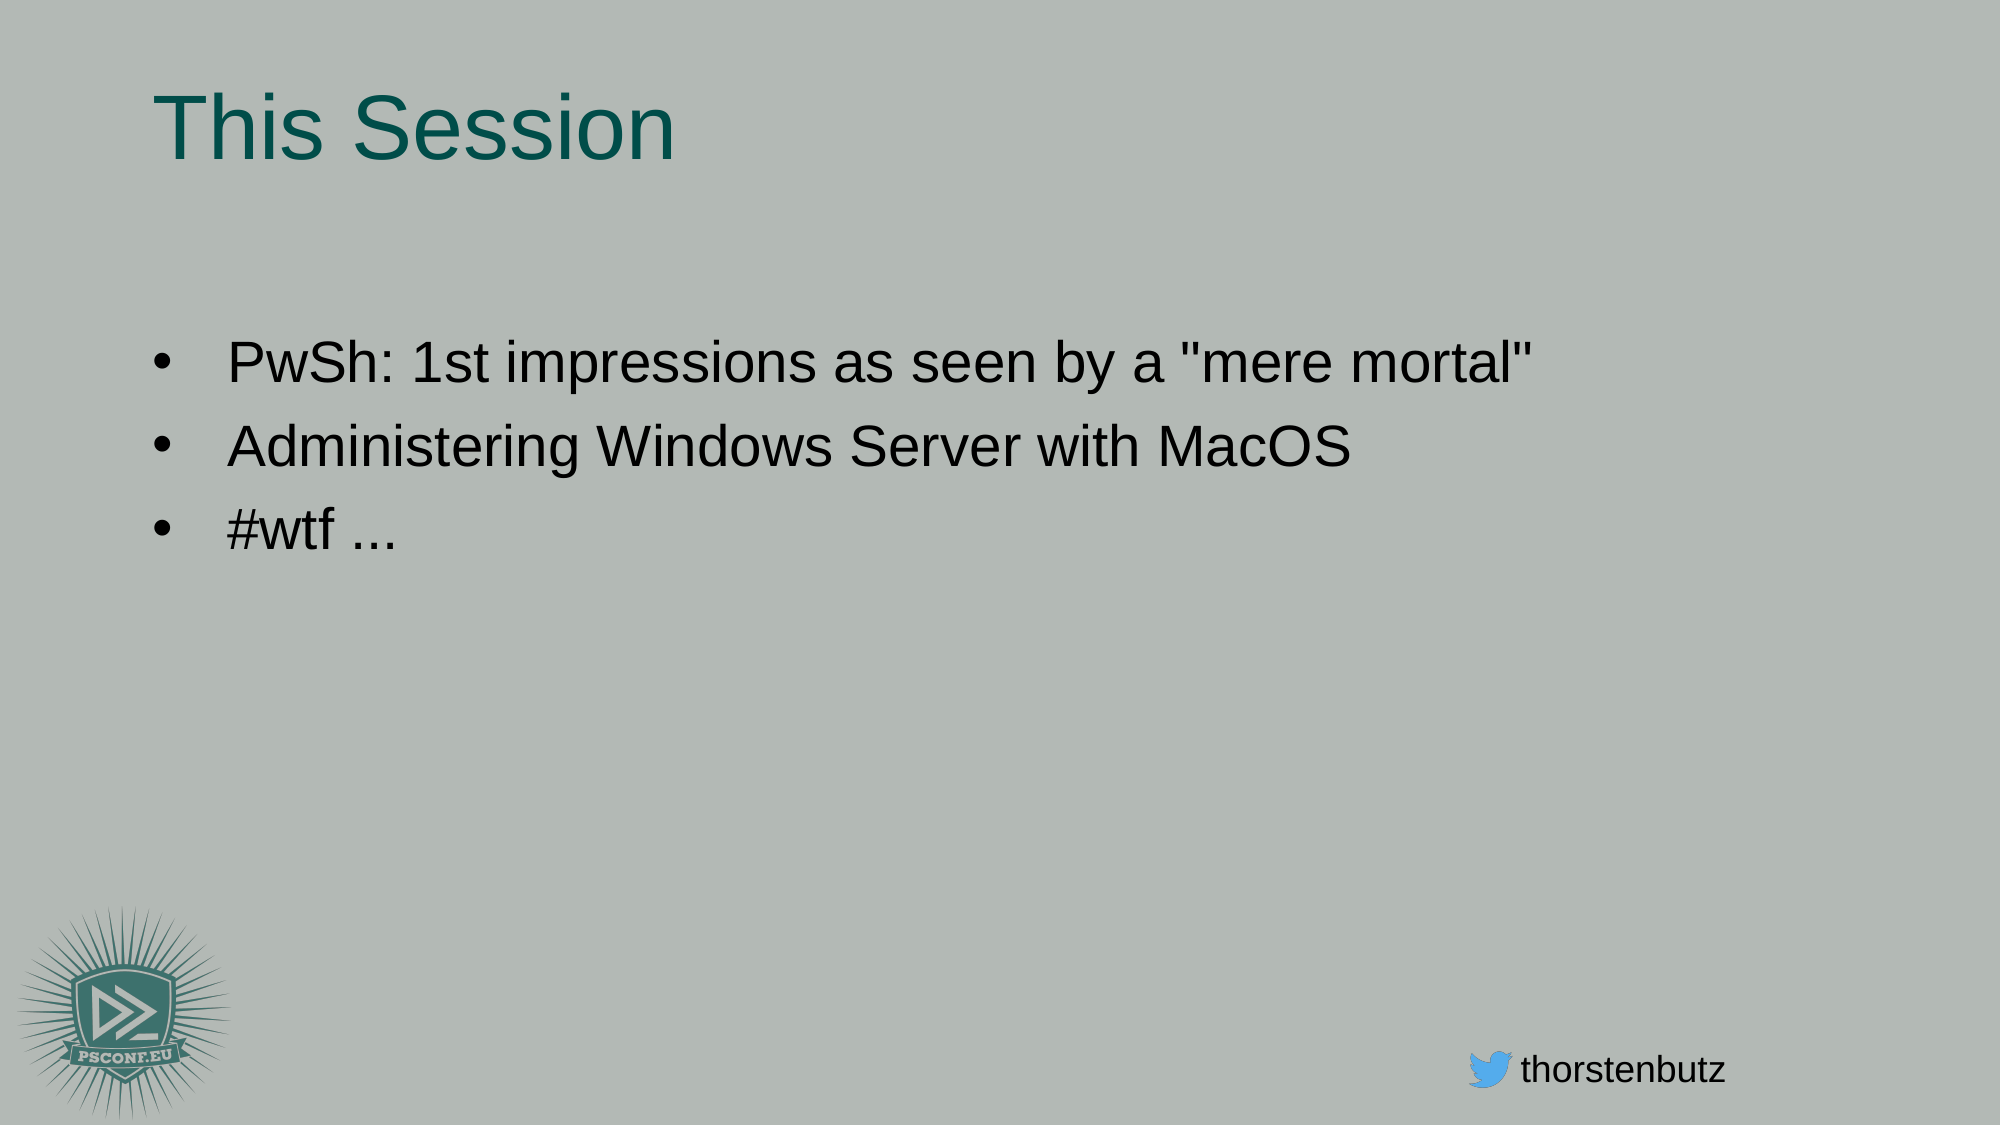

# This Session

PwSh: 1st impressions as seen by a "mere mortal"
Administering Windows Server with MacOS
#wtf ...

thorstenbutz